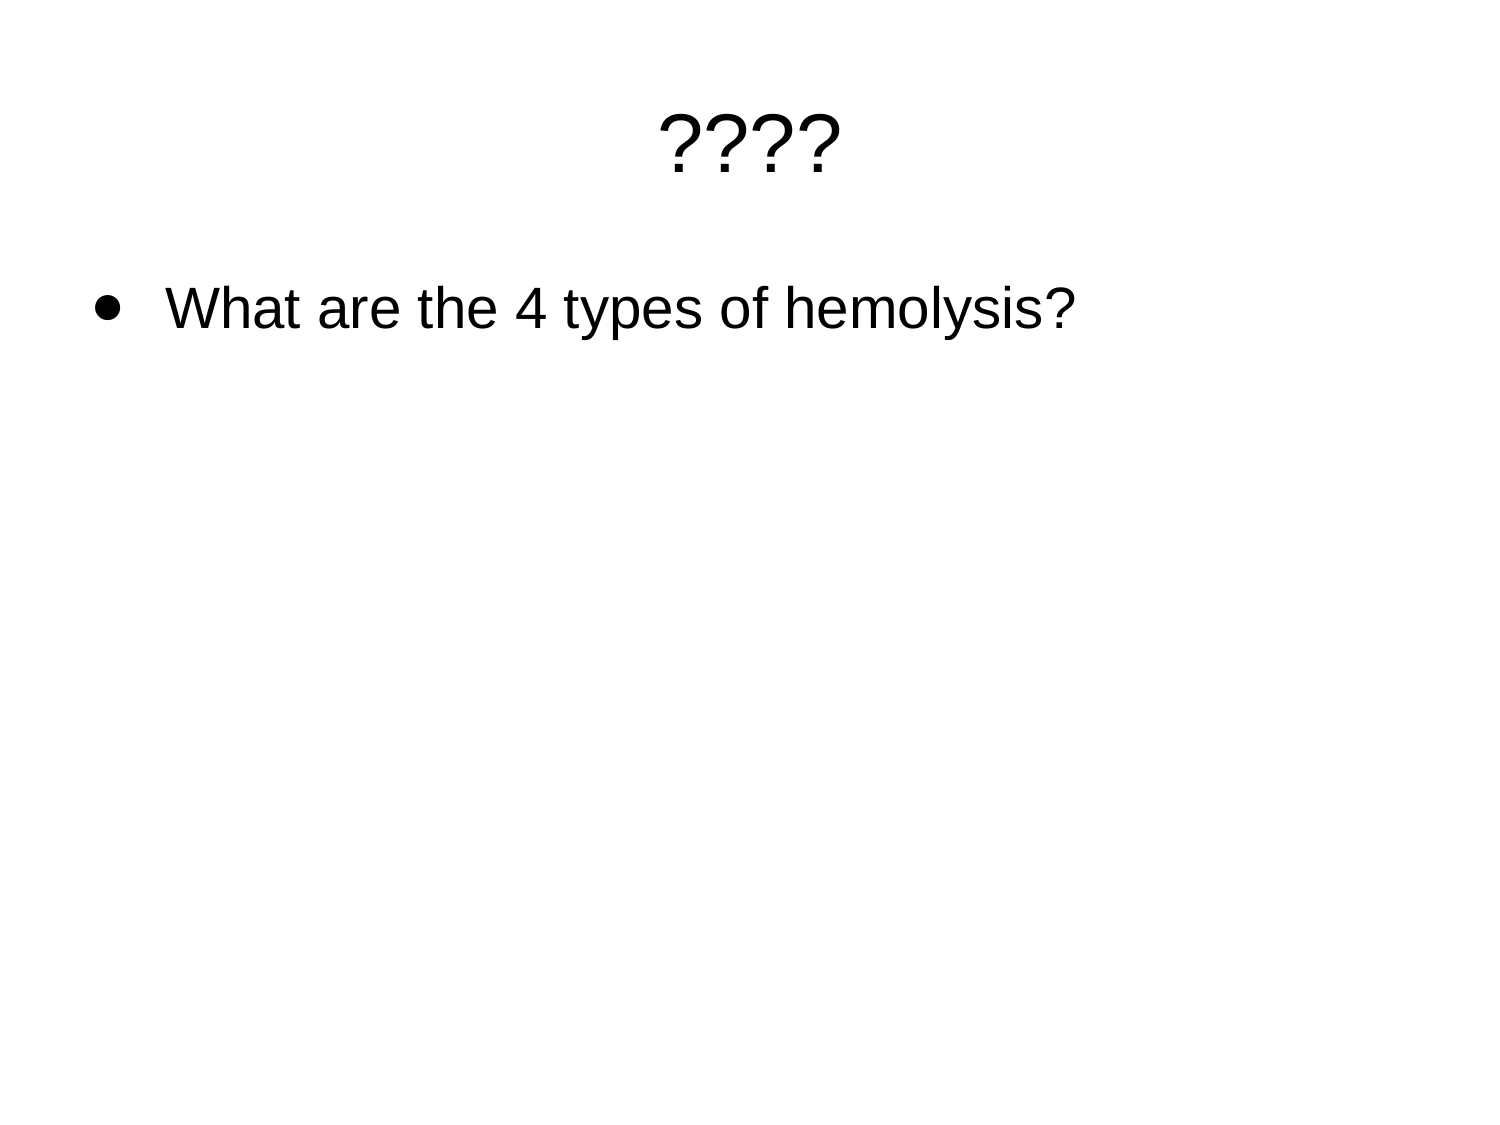

# ????
What are the 4 types of hemolysis?